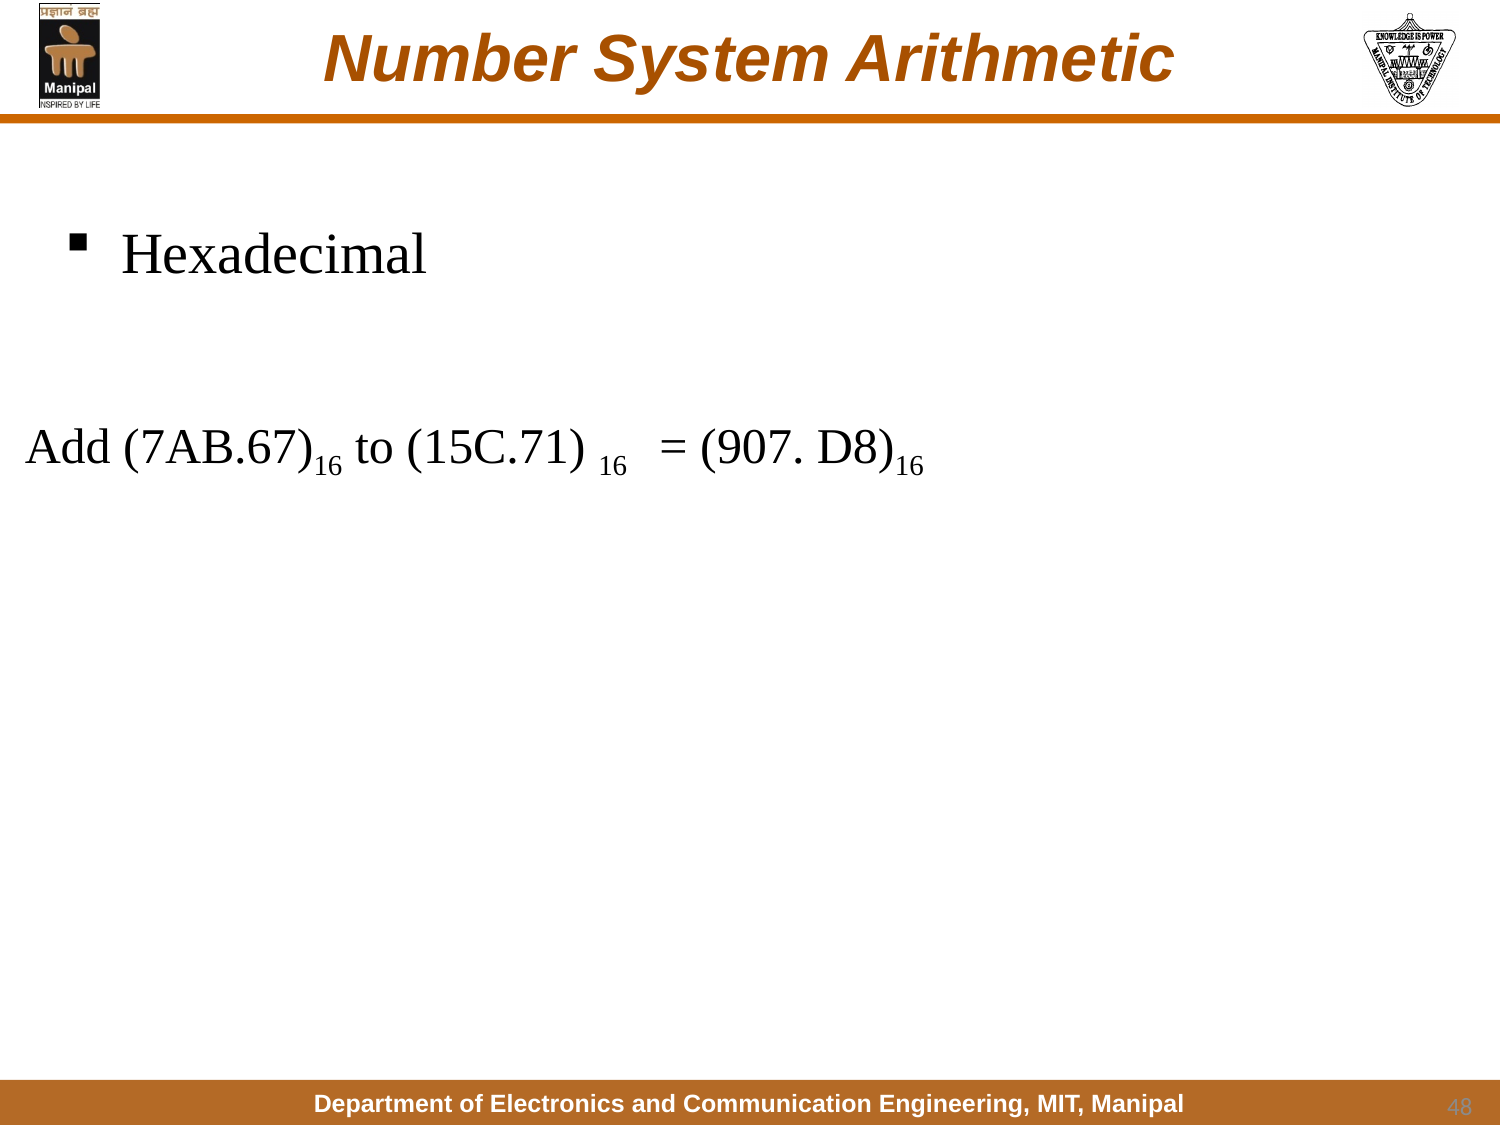

# Number System Arithmetic
Hexadecimal
 Add (7AB.67)16 to (15C.71) 16   = (907. D8)16
48